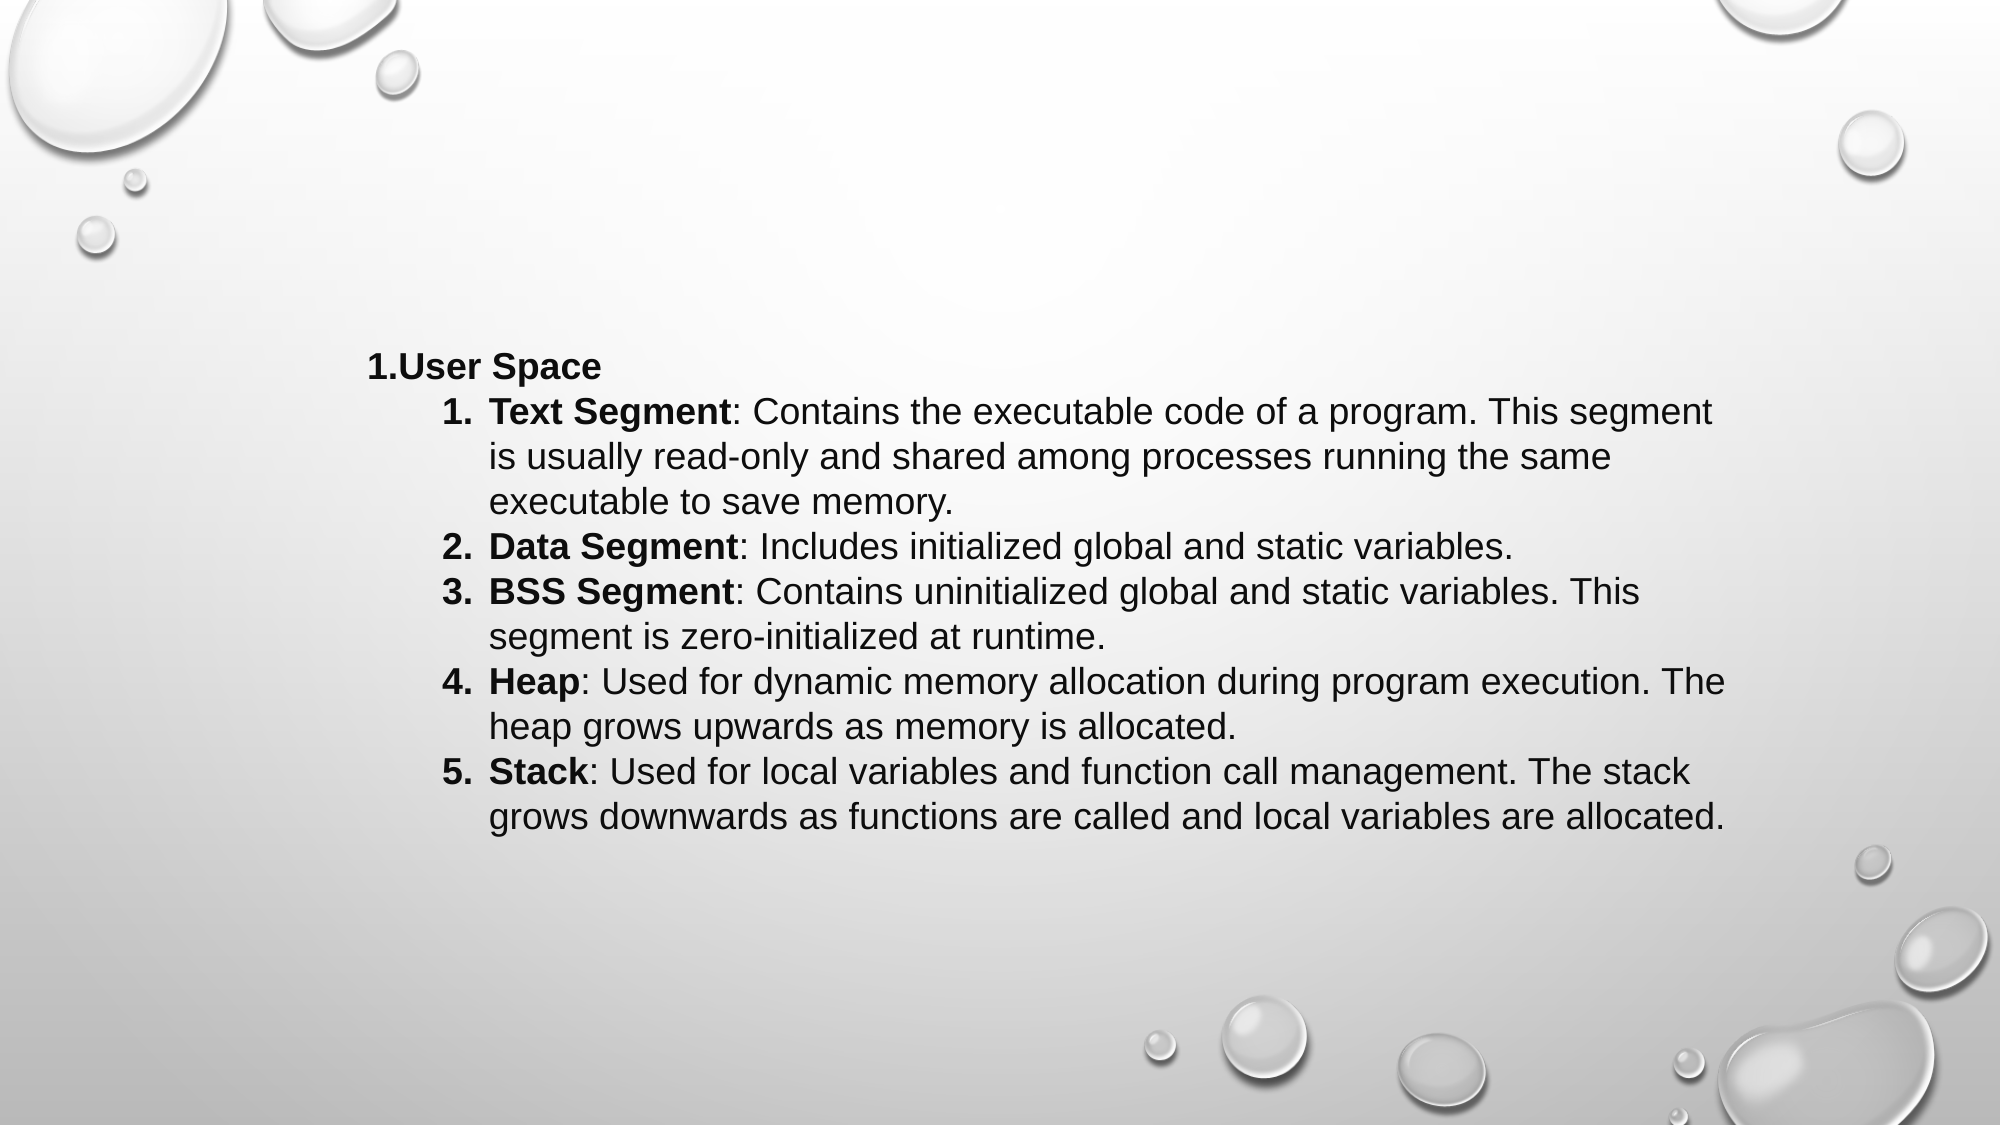

User Space
Text Segment: Contains the executable code of a program. This segment is usually read-only and shared among processes running the same executable to save memory.
Data Segment: Includes initialized global and static variables.
BSS Segment: Contains uninitialized global and static variables. This segment is zero-initialized at runtime.
Heap: Used for dynamic memory allocation during program execution. The heap grows upwards as memory is allocated.
Stack: Used for local variables and function call management. The stack grows downwards as functions are called and local variables are allocated.